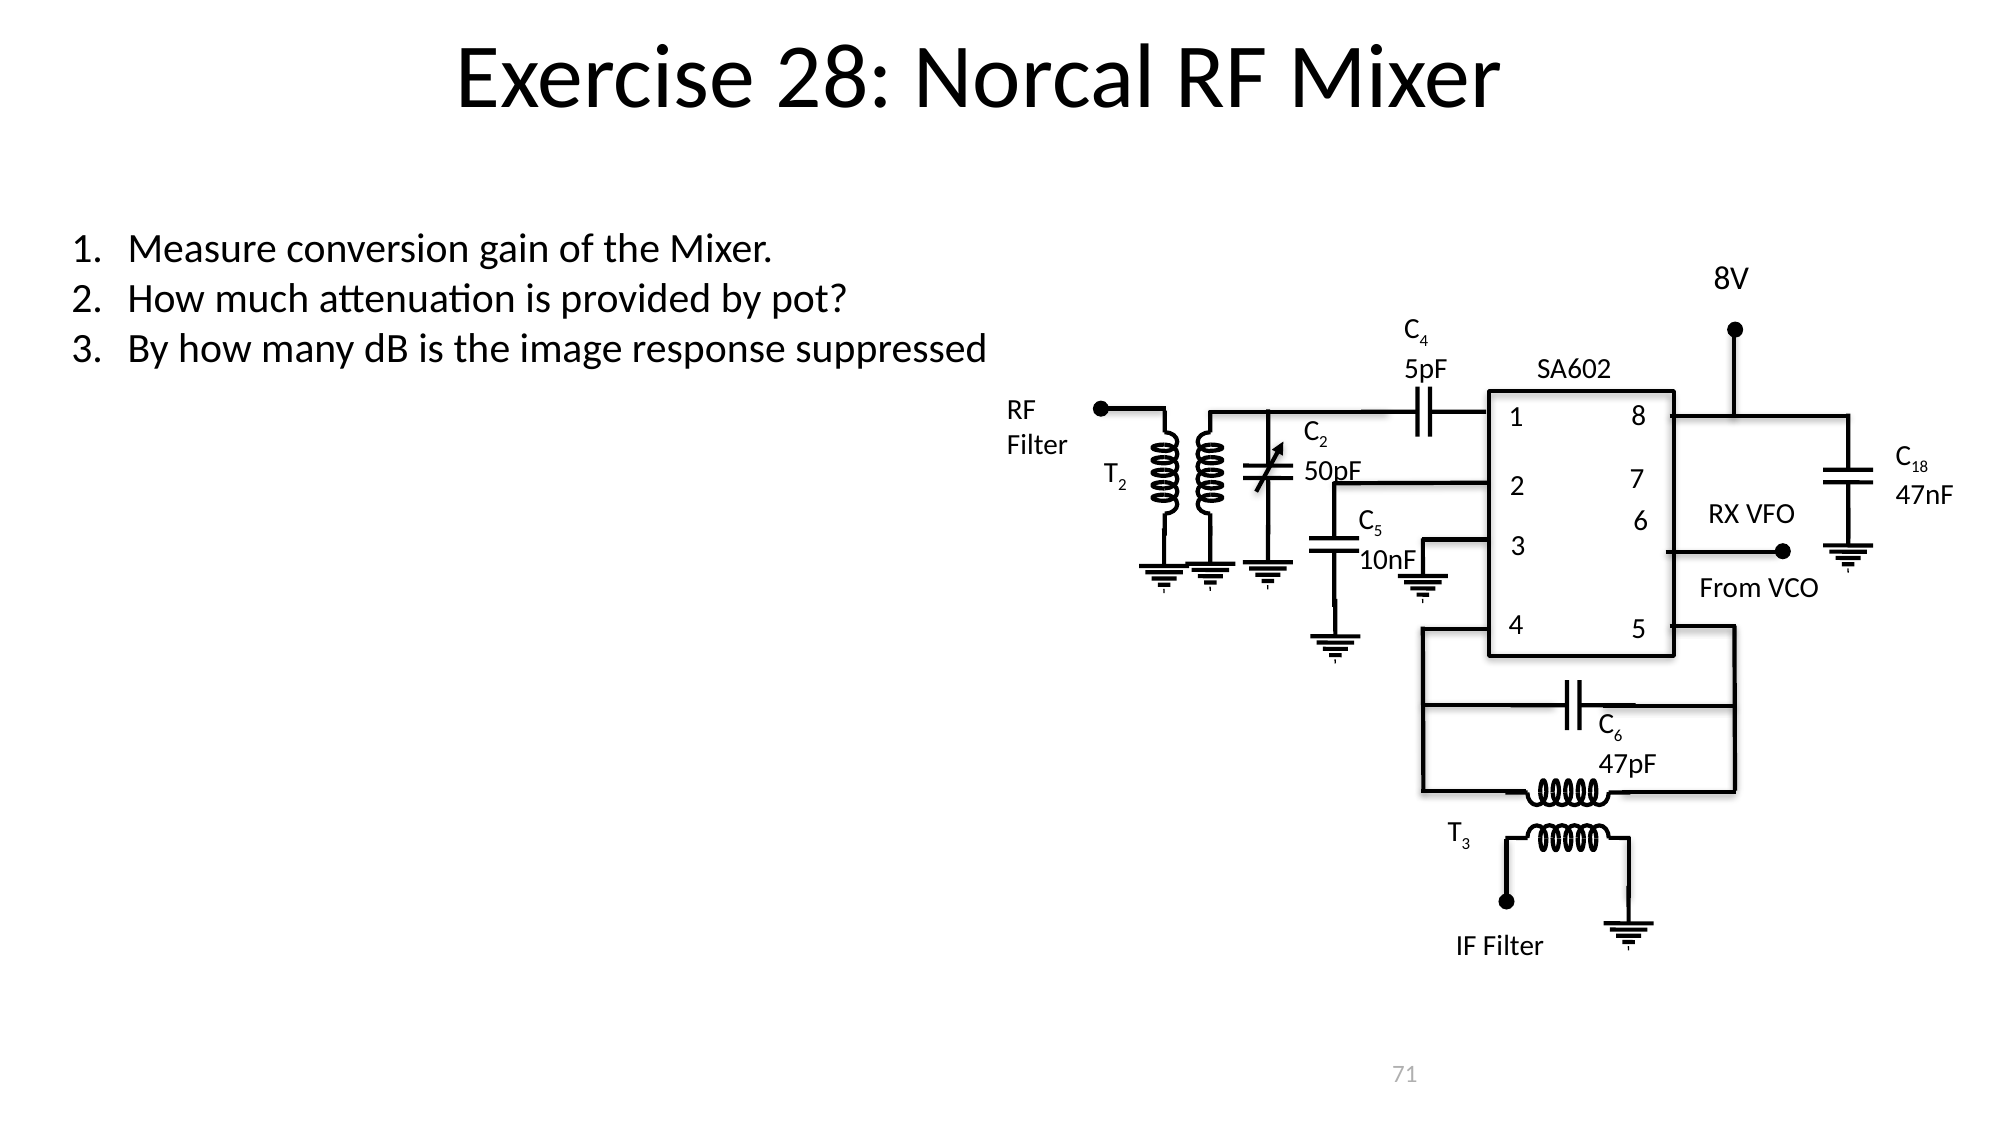

Exercise 28: Norcal RF Mixer
Measure conversion gain of the Mixer.
How much attenuation is provided by pot?
By how many dB is the image response suppressed
8V
C4
5pF

SA602
RF
Filter
8
1

C2
50pF

C18
47nF
T2
7
2

RX VFO
C5
10nF
6

3

From VCO
4

5

C6
47pF

T3

IF Filter
71